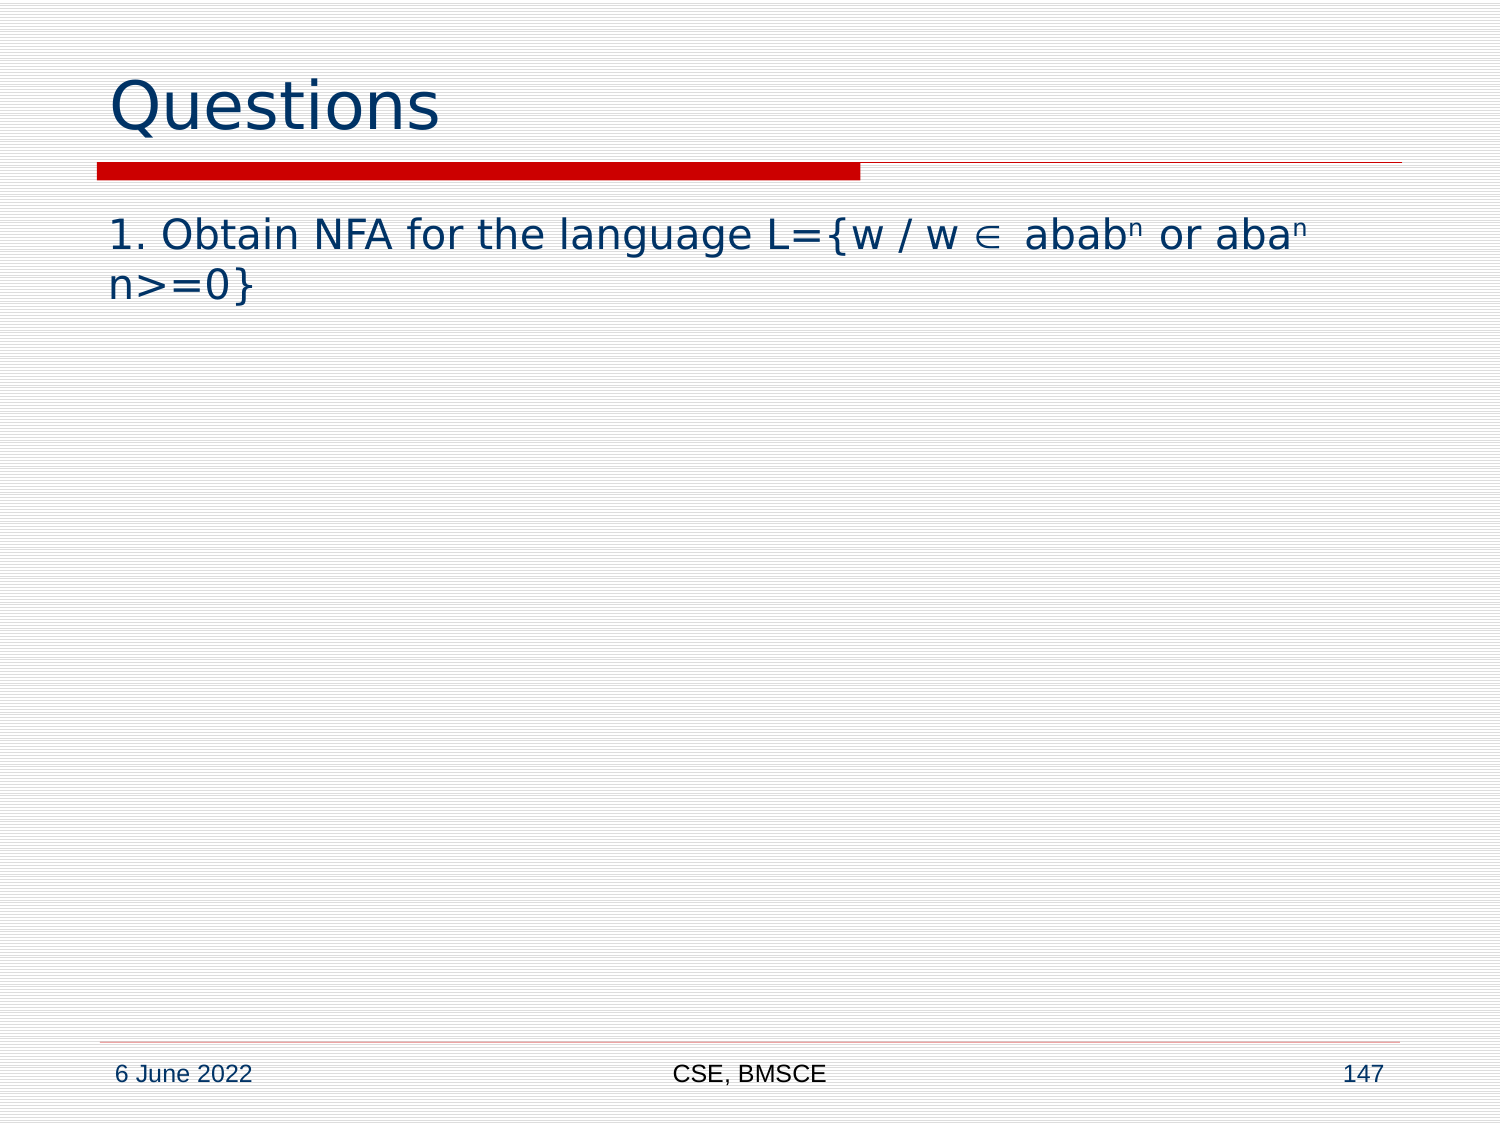

# Questions
1. Obtain NFA for the language L={w / w ∈ ababn  or aban n>=0}

CSE, BMSCE
147
6 June 2022